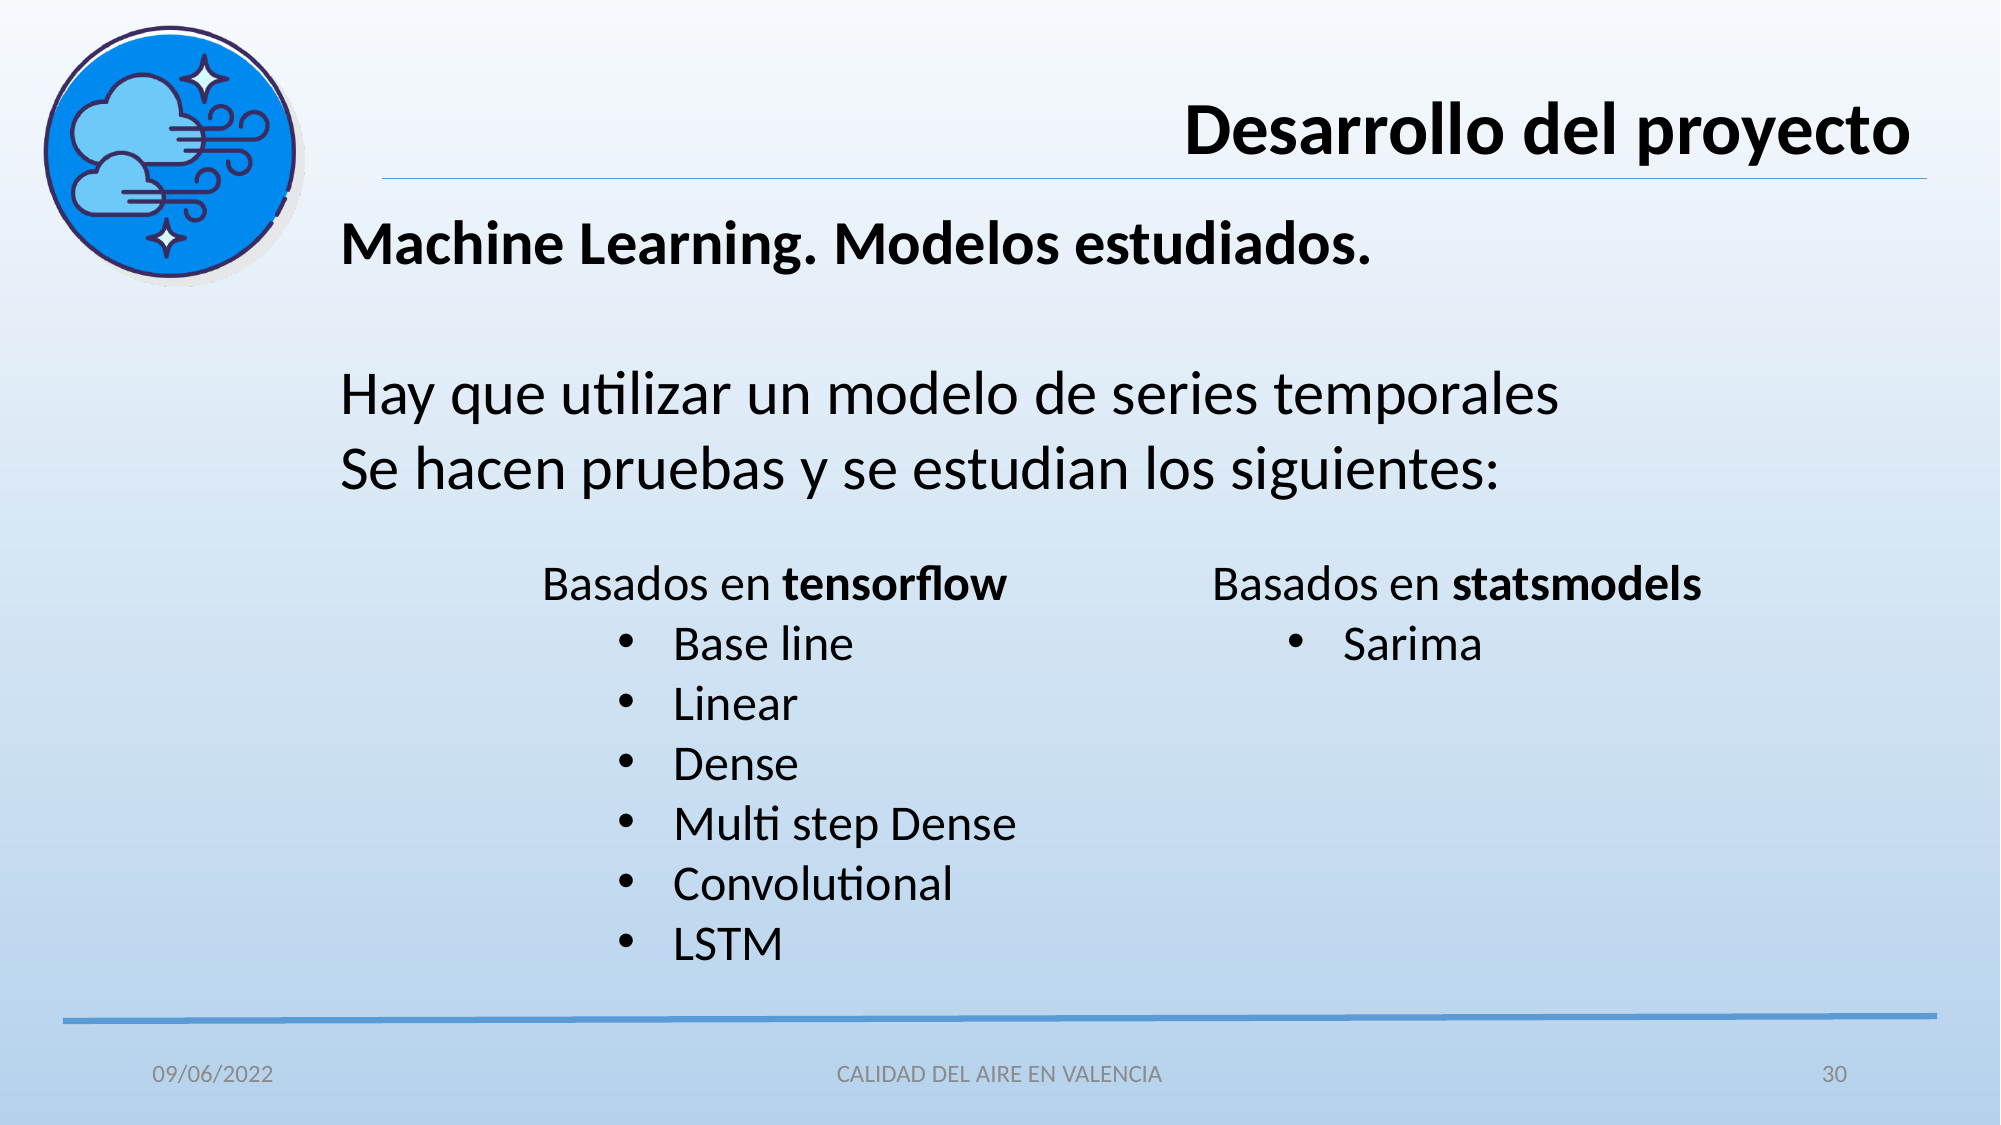

Desarrollo del proyecto
Machine Learning. Modelos estudiados.

Hay que utilizar un modelo de series temporales
Se hacen pruebas y se estudian los siguientes:
Basados en tensorflow
Base line
Linear
Dense
Multi step Dense
Convolutional
LSTM

Basados en statsmodels
Sarima

09/06/2022
CALIDAD DEL AIRE EN VALENCIA
30